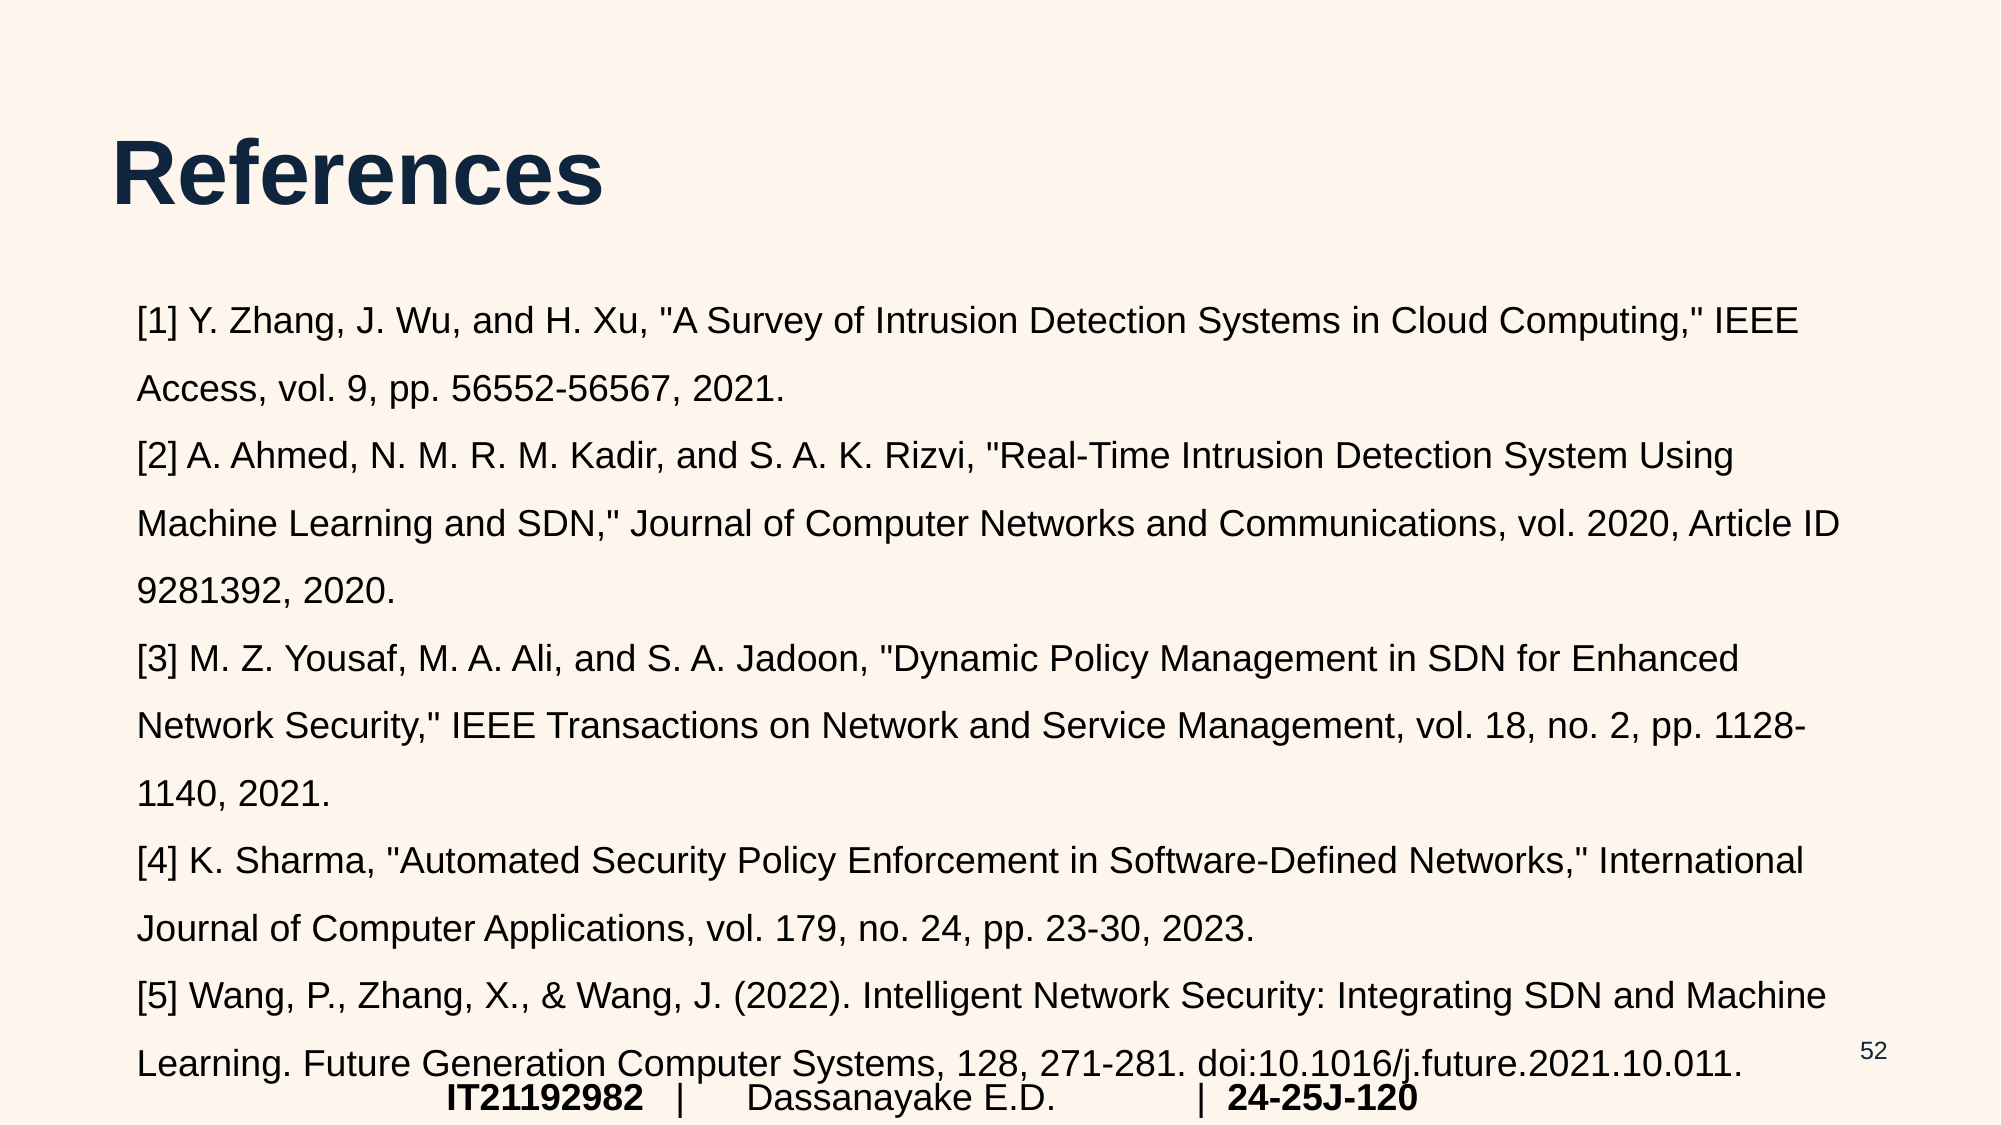

# References
[1] Y. Zhang, J. Wu, and H. Xu, "A Survey of Intrusion Detection Systems in Cloud Computing," IEEE Access, vol. 9, pp. 56552-56567, 2021.
[2] A. Ahmed, N. M. R. M. Kadir, and S. A. K. Rizvi, "Real-Time Intrusion Detection System Using Machine Learning and SDN," Journal of Computer Networks and Communications, vol. 2020, Article ID 9281392, 2020.
[3] M. Z. Yousaf, M. A. Ali, and S. A. Jadoon, "Dynamic Policy Management in SDN for Enhanced Network Security," IEEE Transactions on Network and Service Management, vol. 18, no. 2, pp. 1128-1140, 2021.
[4] K. Sharma, "Automated Security Policy Enforcement in Software-Defined Networks," International Journal of Computer Applications, vol. 179, no. 24, pp. 23-30, 2023.
[5] Wang, P., Zhang, X., & Wang, J. (2022). Intelligent Network Security: Integrating SDN and Machine Learning. Future Generation Computer Systems, 128, 271-281. doi:10.1016/j.future.2021.10.011.
52
IT21192982   |	Dassanayake E.D.	|  24-25J-120